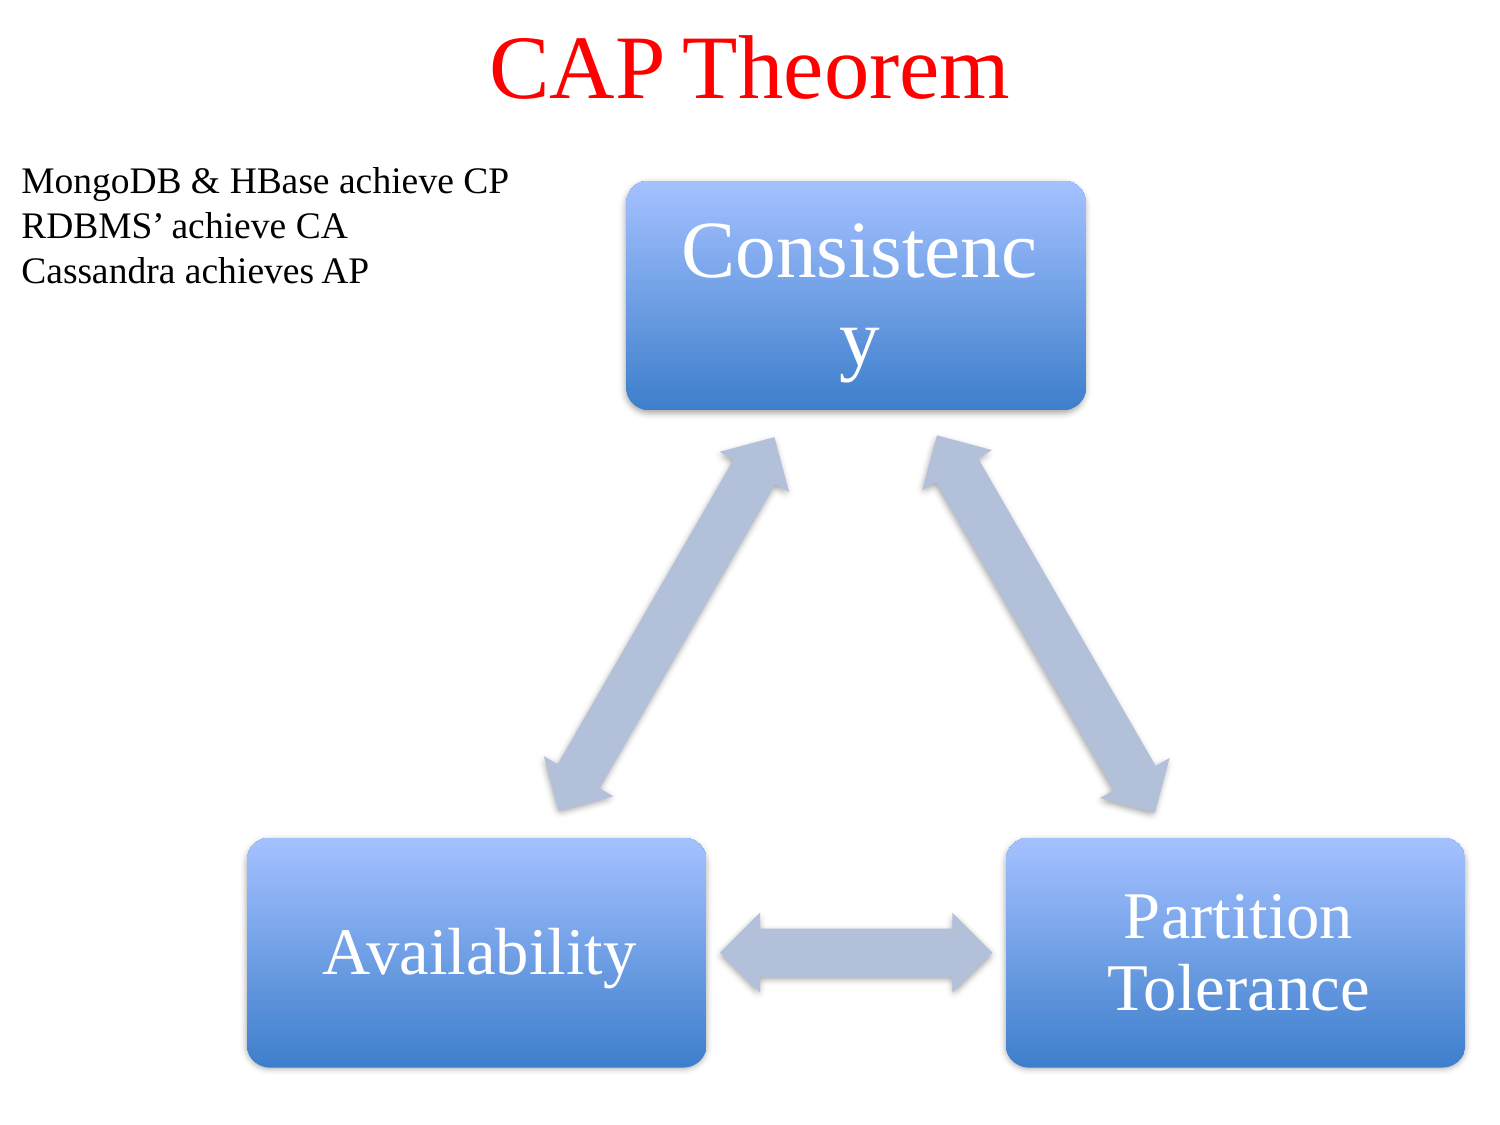

# CAP Theorem
MongoDB & HBase achieve CP
RDBMS’ achieve CA
Cassandra achieves AP
Consistency

Partition Tolerance

Availability